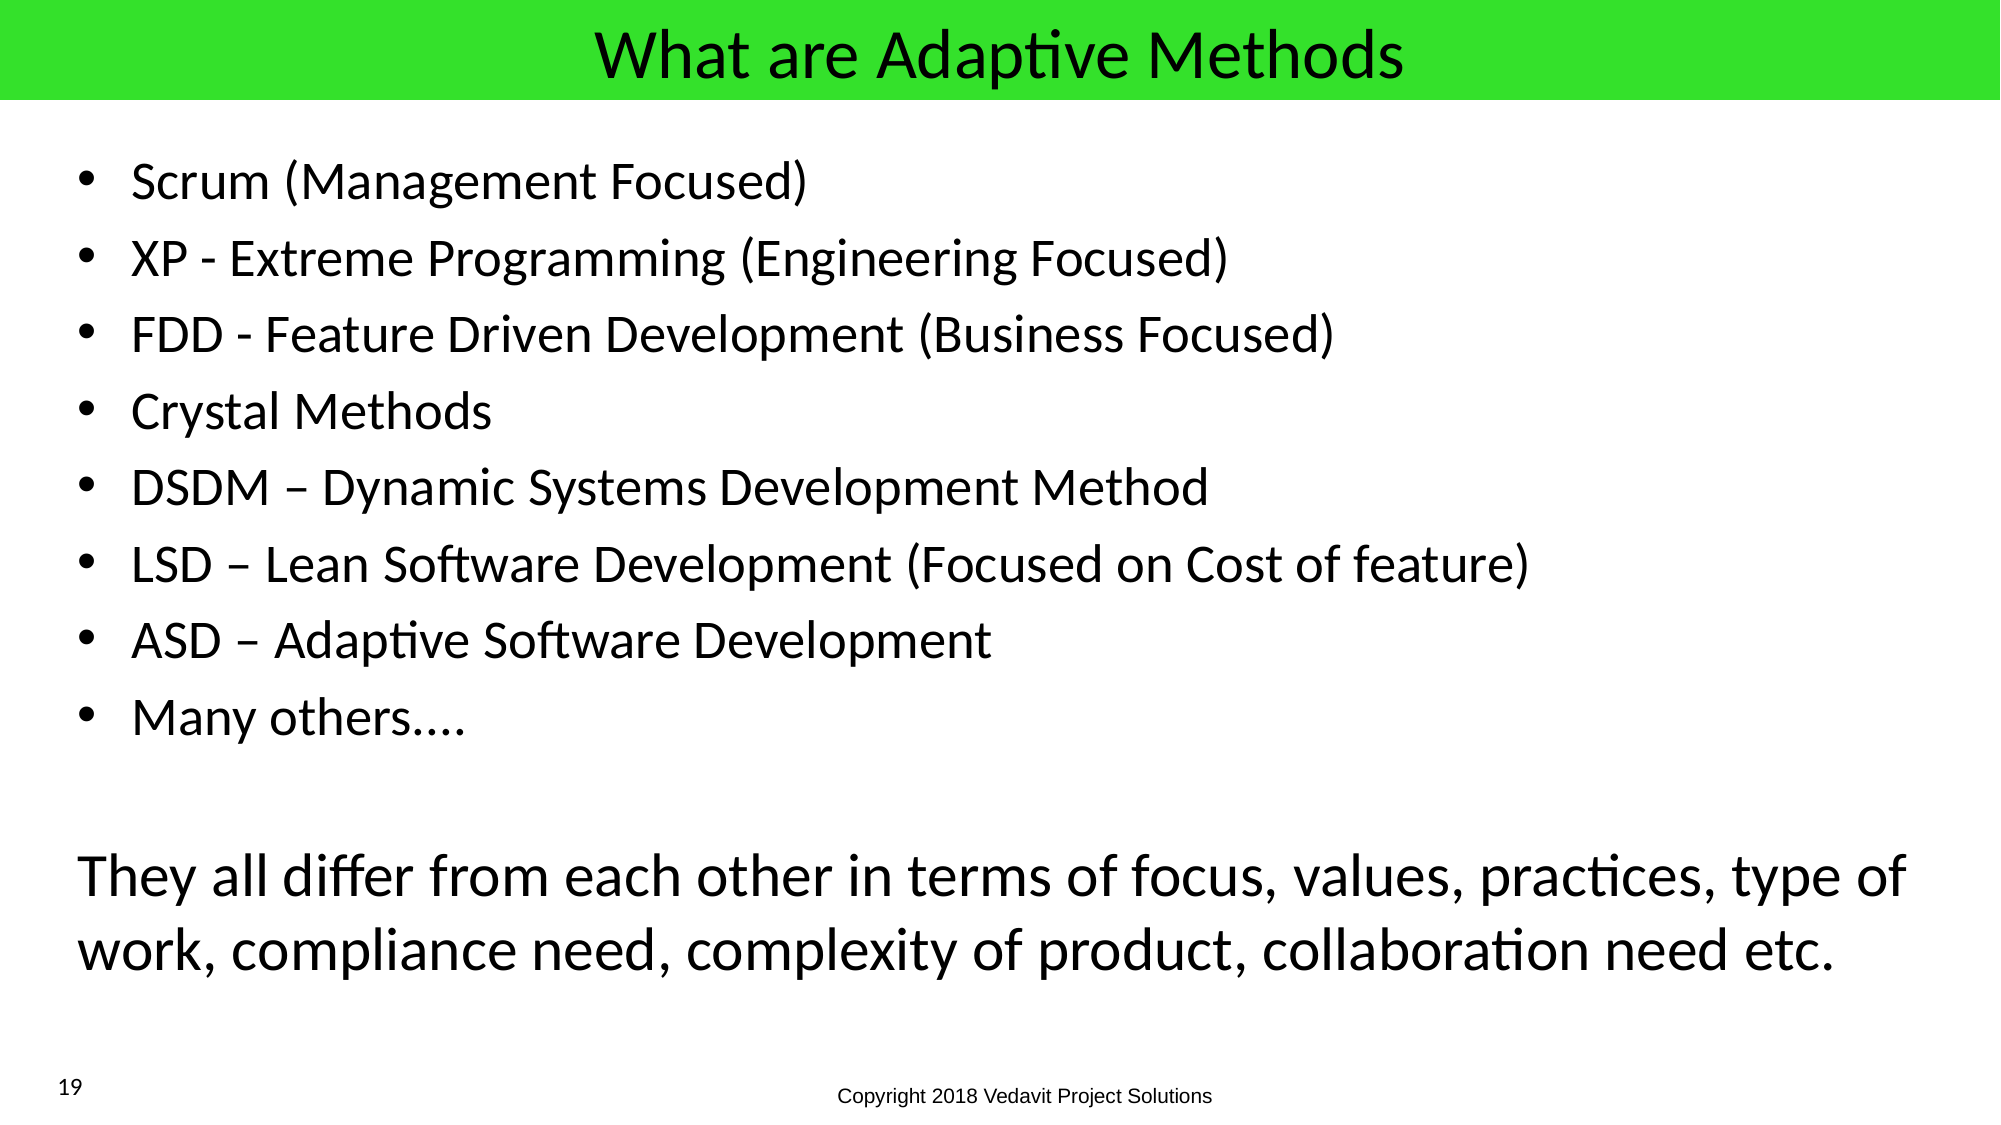

# What are Adaptive Methods
Scrum (Management Focused)
XP - Extreme Programming (Engineering Focused)
FDD - Feature Driven Development (Business Focused)
Crystal Methods
DSDM – Dynamic Systems Development Method
LSD – Lean Software Development (Focused on Cost of feature)
ASD – Adaptive Software Development
Many others....

They all differ from each other in terms of focus, values, practices, type of work, compliance need, complexity of product, collaboration need etc.
19